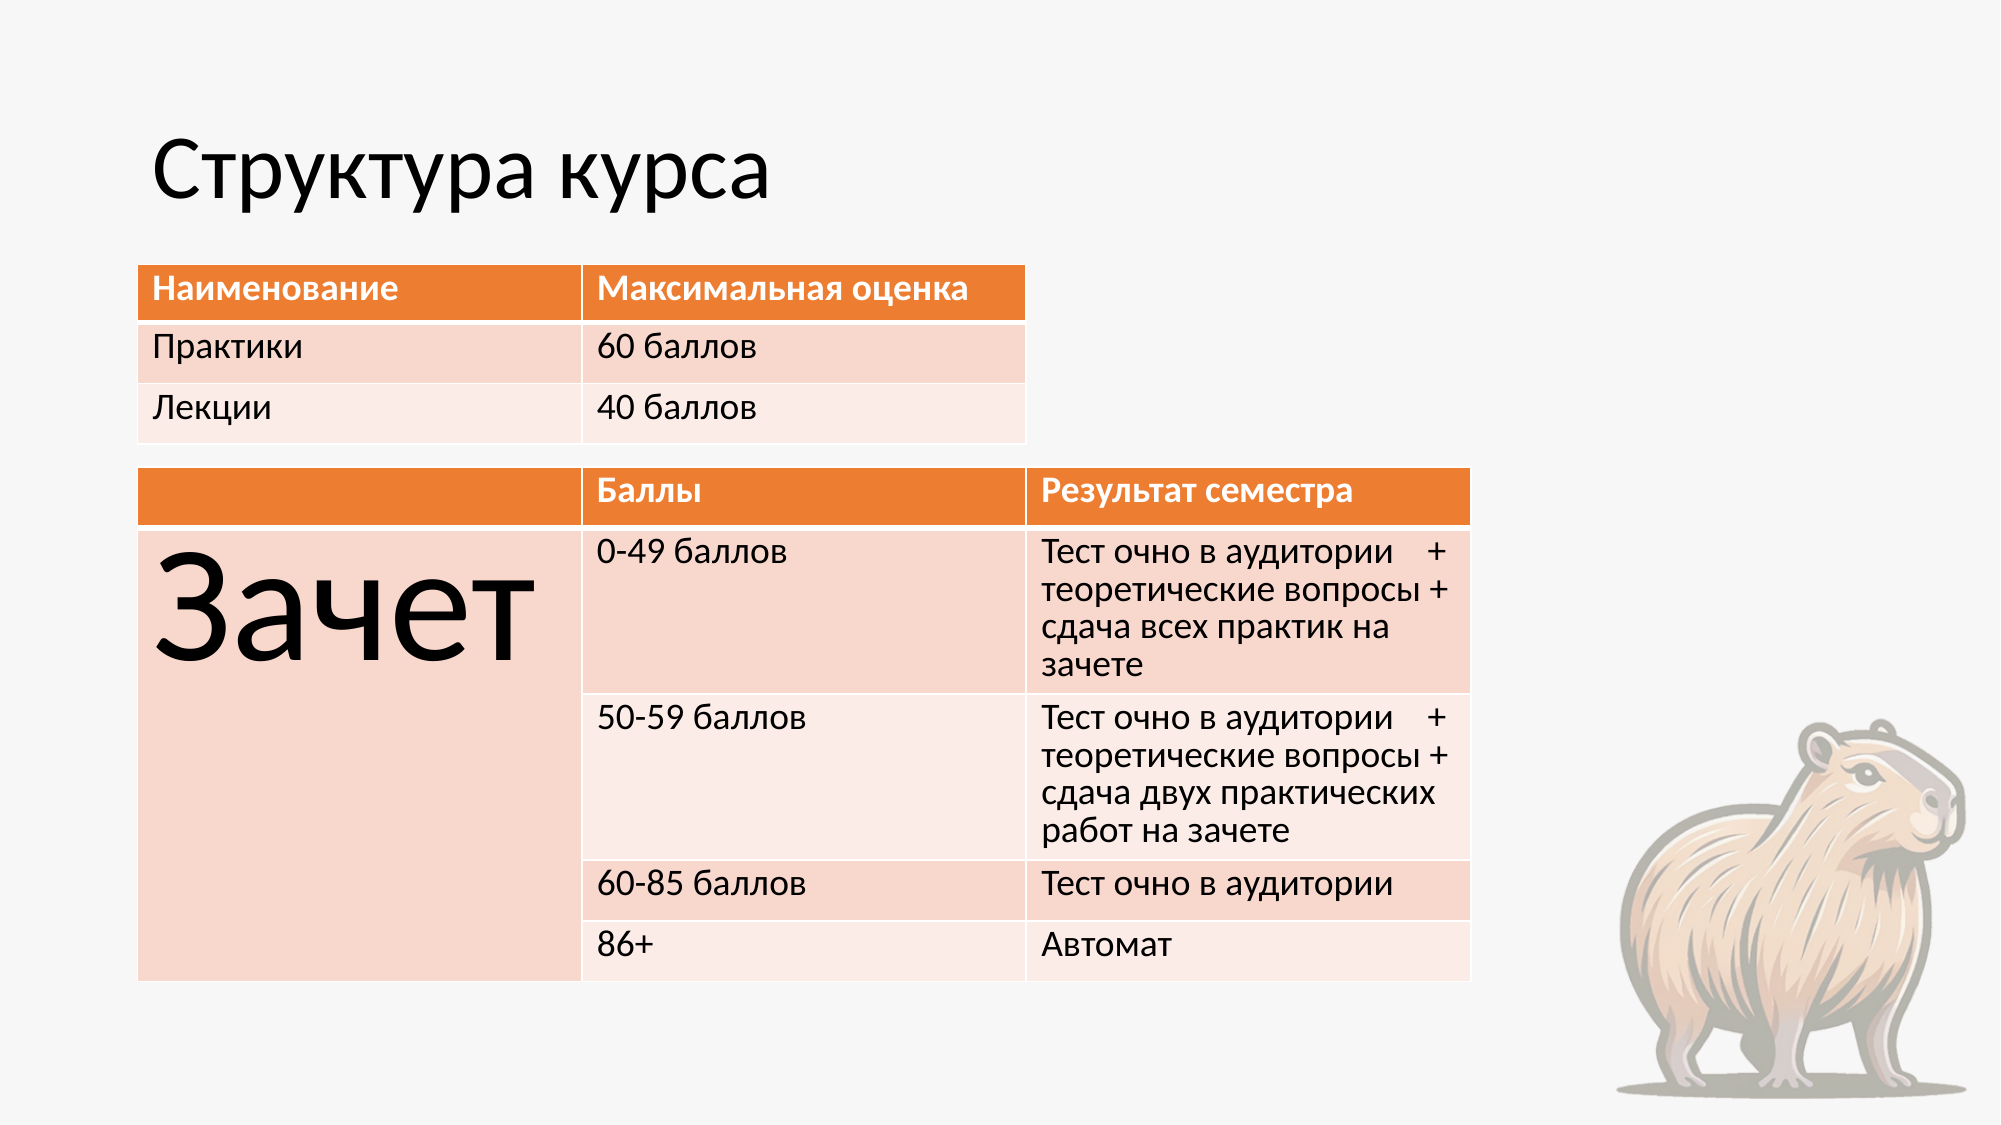

# Структура курса
| Наименование | Максимальная оценка |
| --- | --- |
| Практики | 60 баллов |
| Лекции | 40 баллов |
|  | Баллы | Результат семестра |
| --- | --- | --- |
| Зачет | 0-49 баллов | Тест очно в аудитории + теоретические вопросы + сдача всех практик на зачете |
|  | 50-59 баллов | Тест очно в аудитории + теоретические вопросы + сдача двух практических работ на зачете |
|  | 60-85 баллов | Тест очно в аудитории |
|  | 86+ | Автомат |